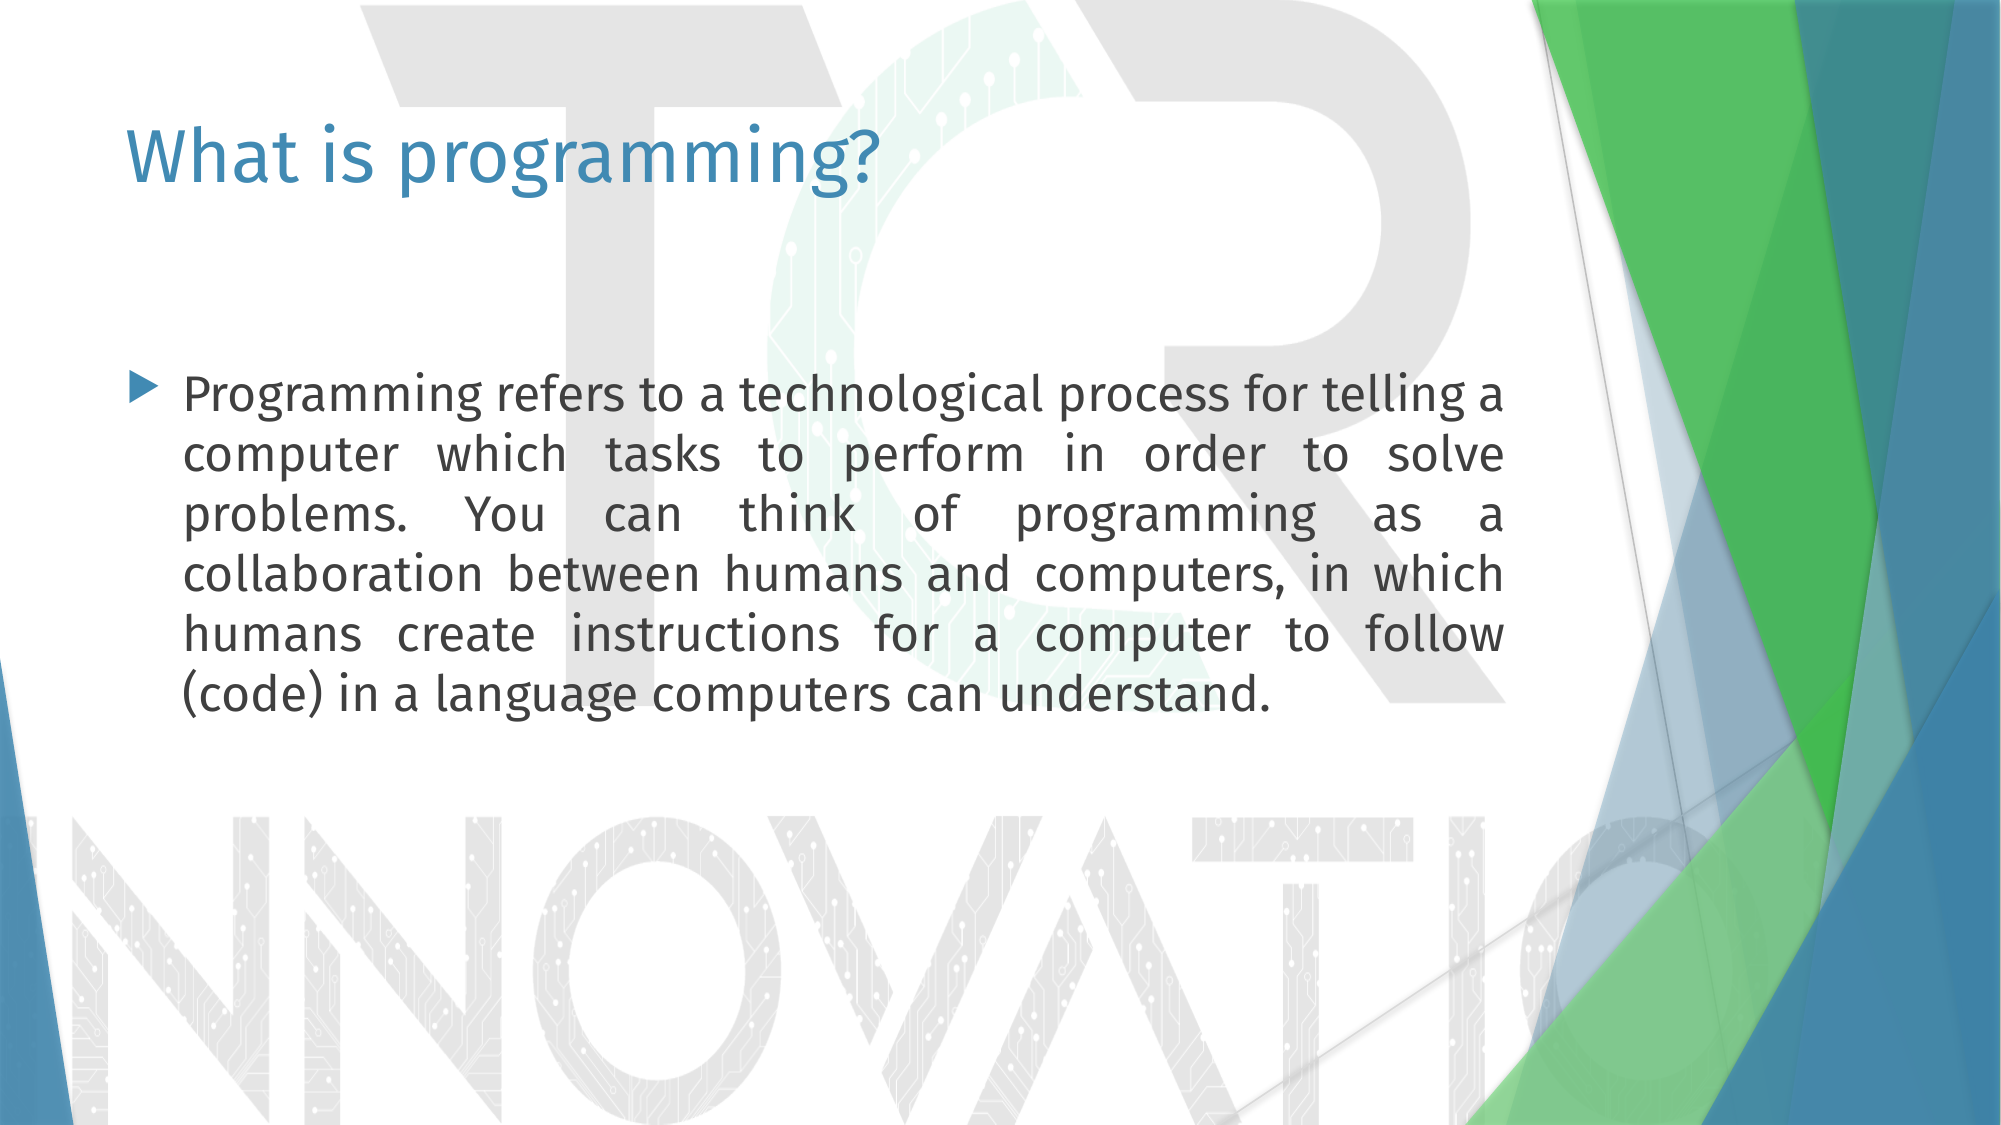

# What is programming?
Programming refers to a technological process for telling a computer which tasks to perform in order to solve problems. You can think of programming as a collaboration between humans and computers, in which humans create instructions for a computer to follow (code) in a language computers can understand.